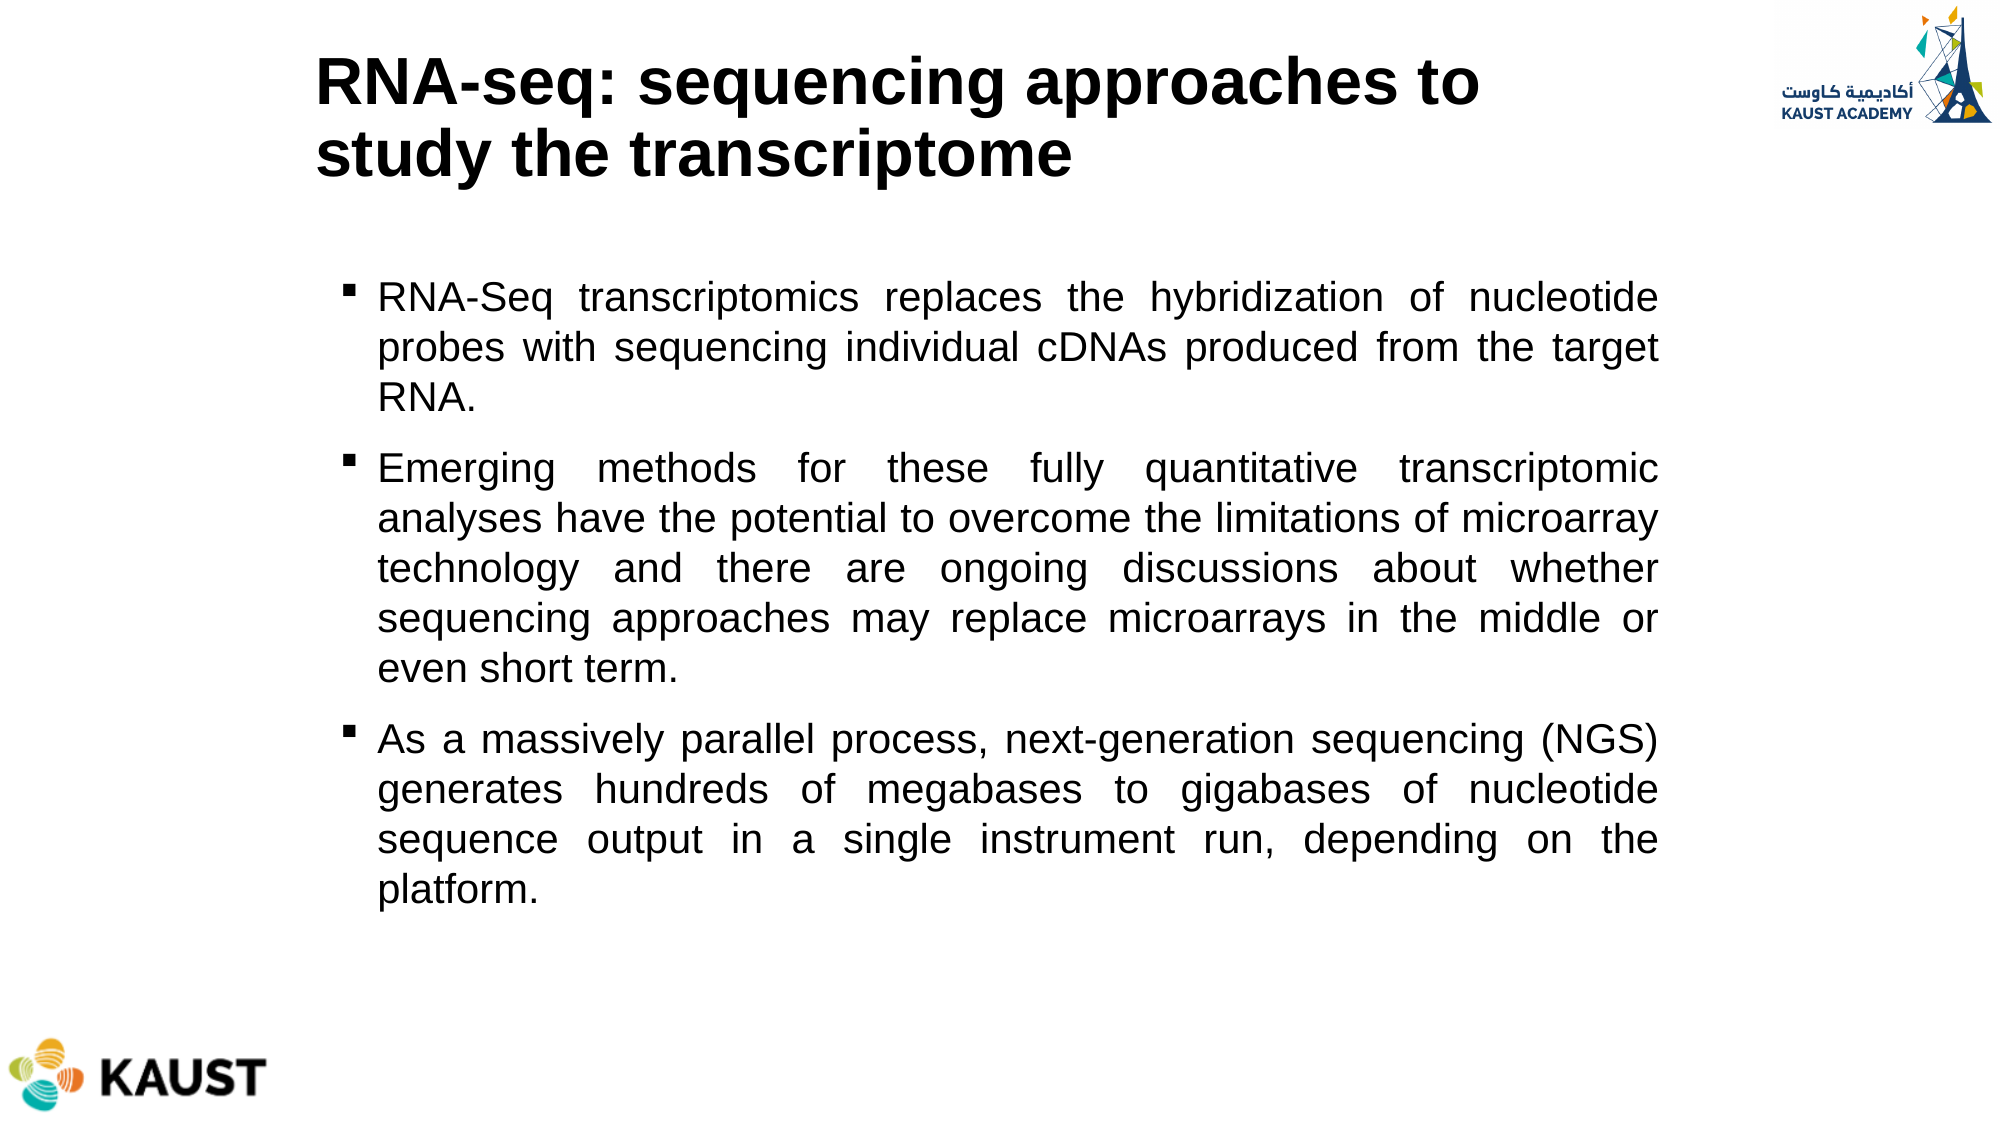

# RNA-seq: sequencing approaches to study the transcriptome
RNA-Seq transcriptomics replaces the hybridization of nucleotide probes with sequencing individual cDNAs produced from the target RNA.
Emerging methods for these fully quantitative transcriptomic analyses have the potential to overcome the limitations of microarray technology and there are ongoing discussions about whether sequencing approaches may replace microarrays in the middle or even short term.
As a massively parallel process, next-generation sequencing (NGS) generates hundreds of megabases to gigabases of nucleotide sequence output in a single instrument run, depending on the platform.